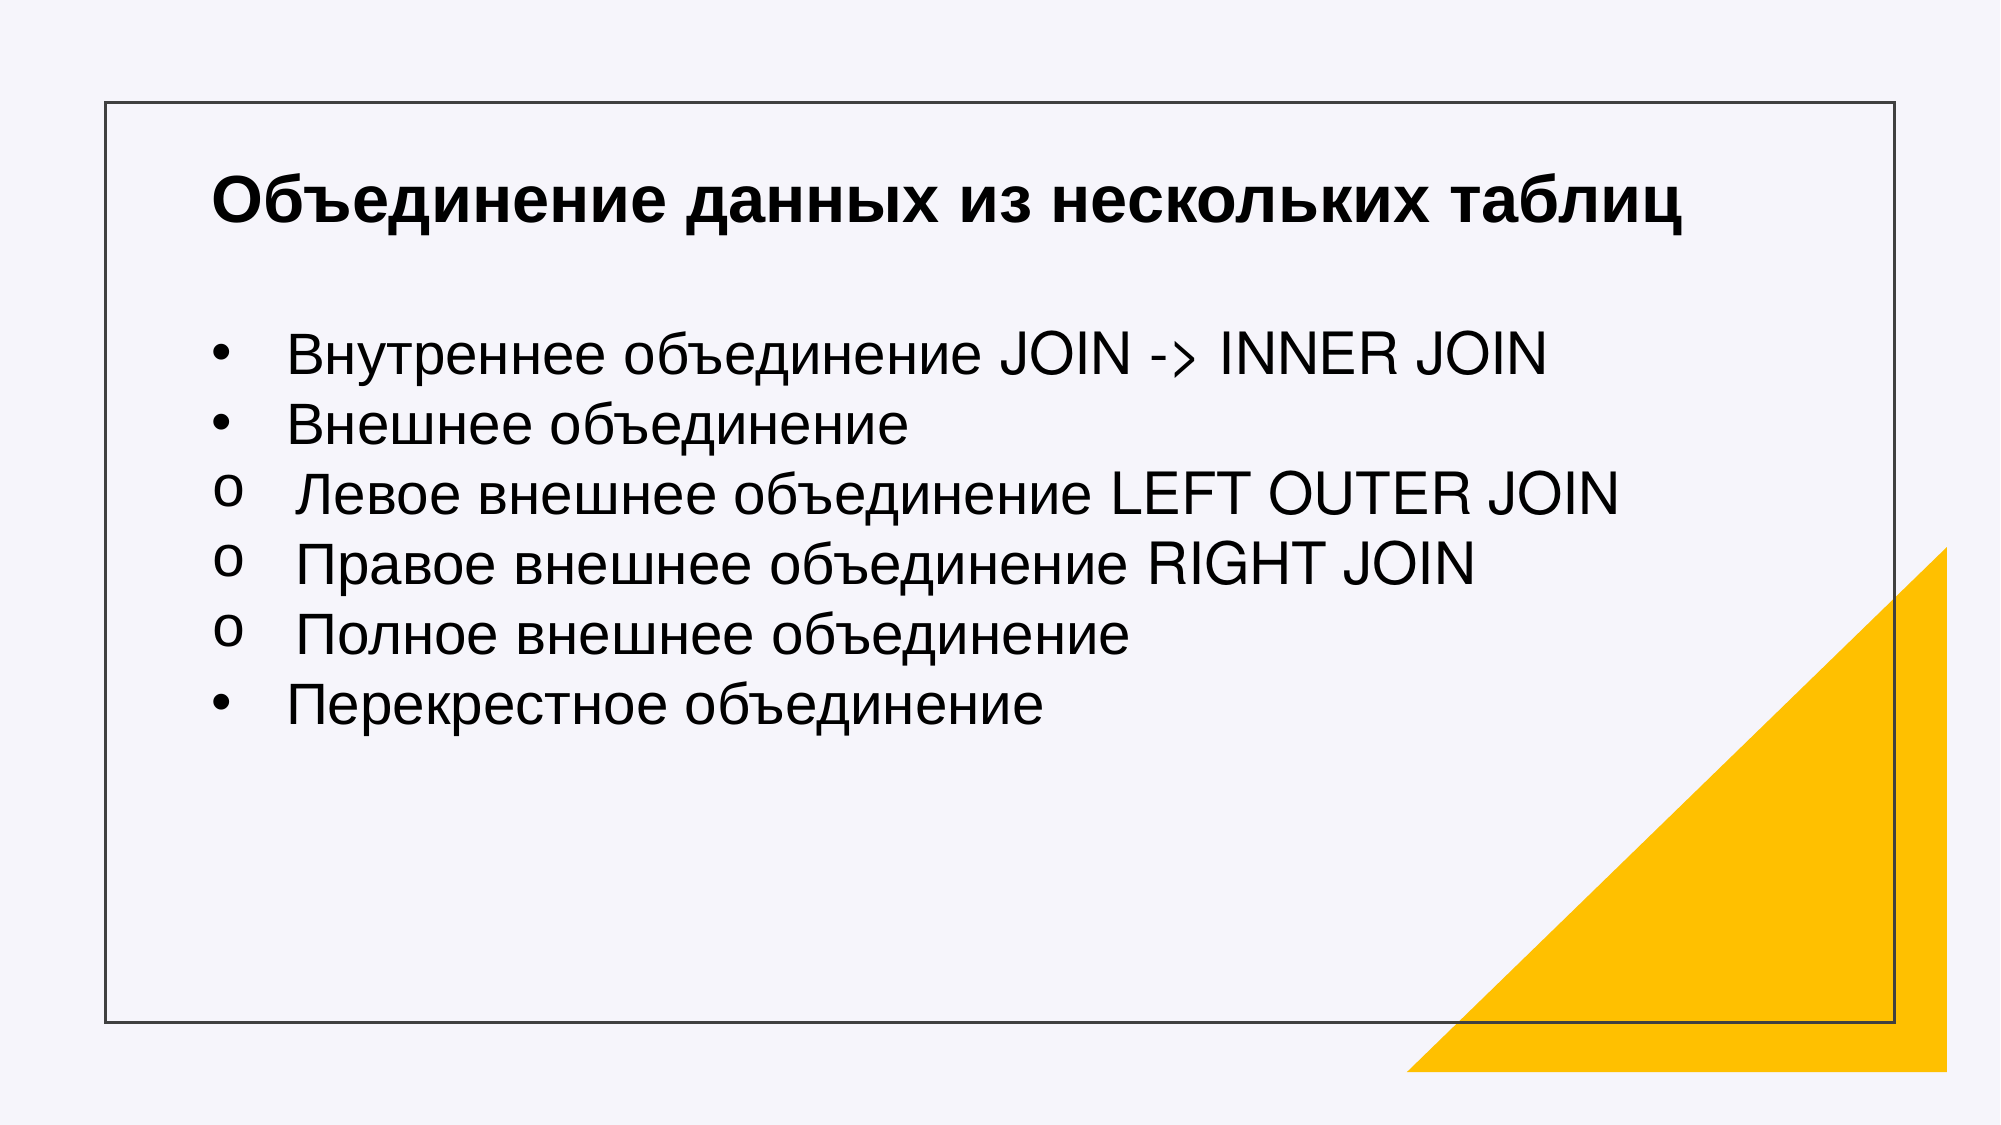

Объединение данных из нескольких таблиц

Внутреннее объединение JOIN -> INNER JOIN
Внешнее объединение
Левое внешнее объединение LEFT OUTER JOIN
Правое внешнее объединение RIGHT JOIN
Полное внешнее объединение
Перекрестное объединение